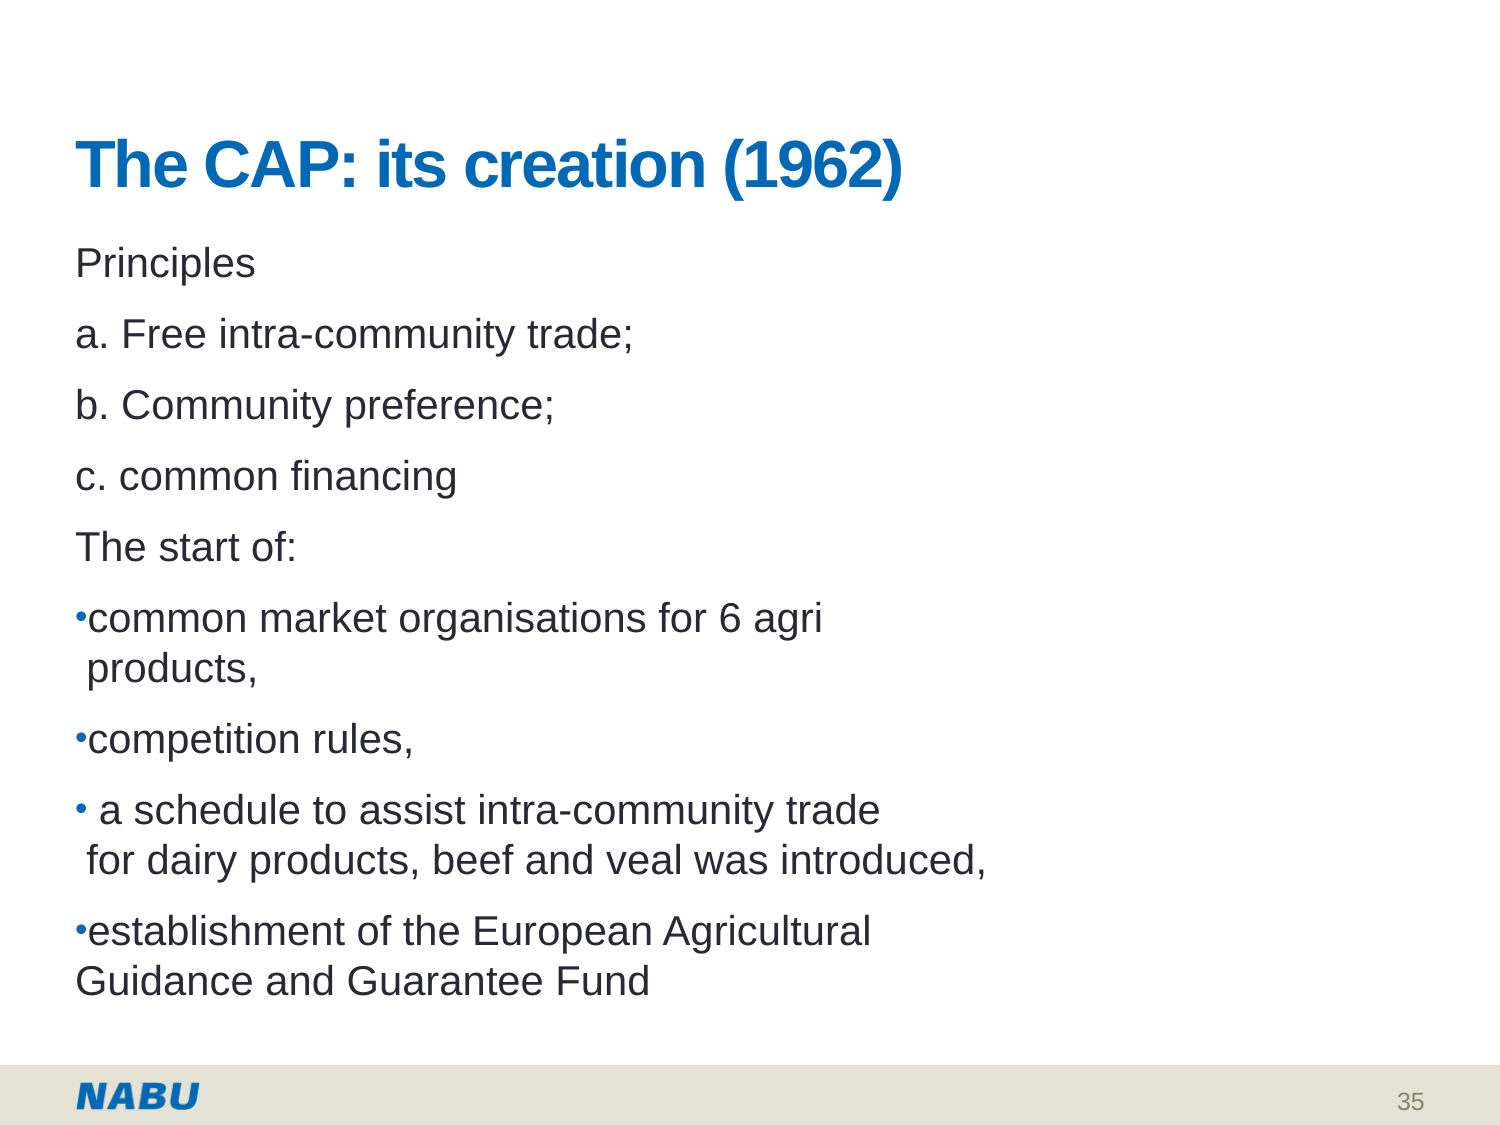

# The CAP: its creation (1962)
Principles
a. Free intra-community trade;
b. Community preference;
c. common financing
The start of:
common market organisations for 6 agri
 products,
competition rules,
 a schedule to assist intra-community trade
 for dairy products, beef and veal was introduced,
establishment of the European Agricultural
Guidance and Guarantee Fund
35